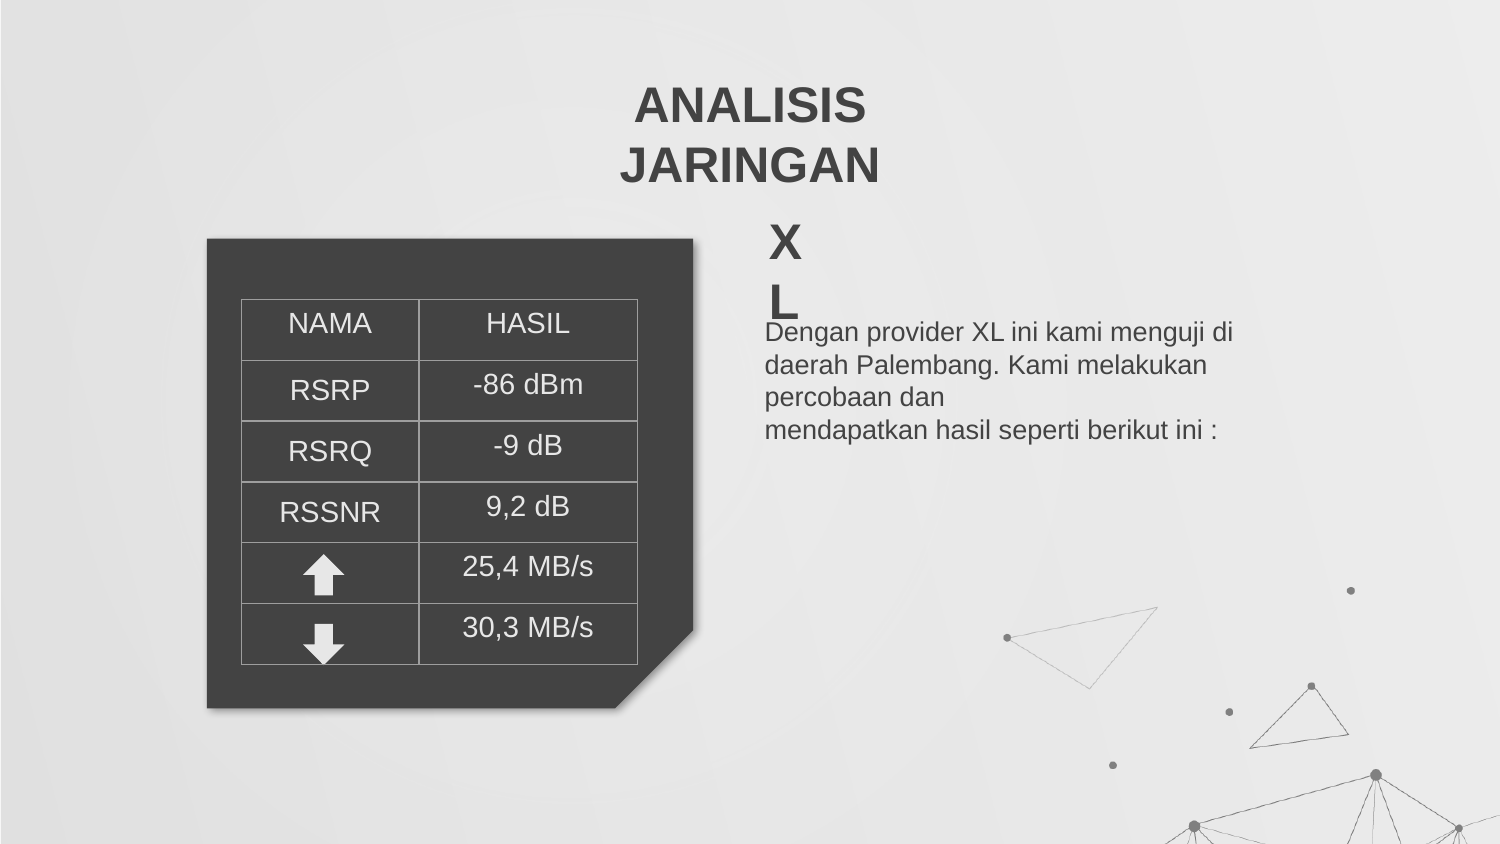

# ANALISIS JARINGAN

XL
| NAMA | HASIL |
| --- | --- |
| RSRP | -86 dBm |
| RSRQ | -9 dB |
| RSSNR | 9,2 dB |
|  | 25,4 MB/s |
|  | 30,3 MB/s |
Dengan provider XL ini kami menguji di daerah Palembang. Kami melakukan percobaan dan
mendapatkan hasil seperti berikut ini :